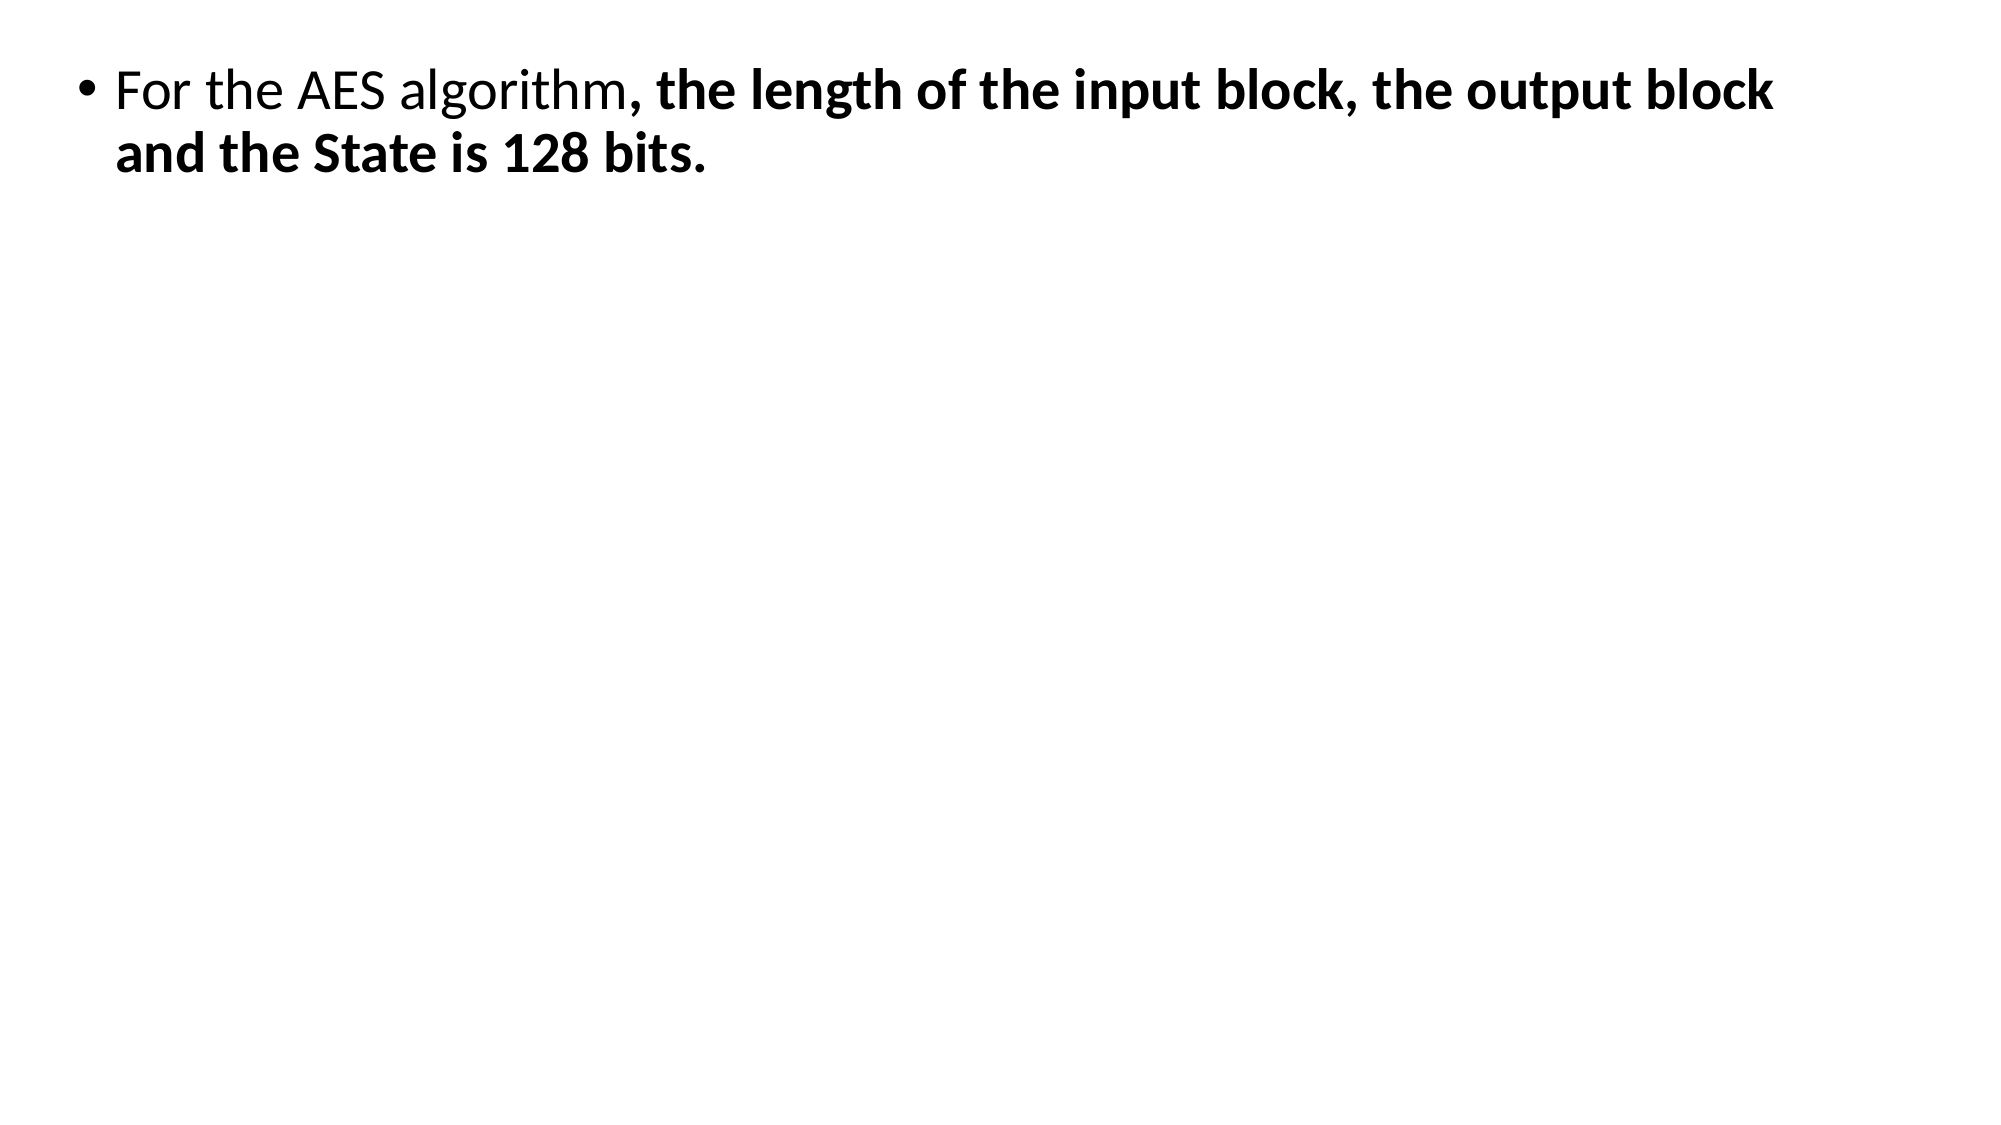

For the AES algorithm, the length of the input block, the output block and the State is 128 bits.